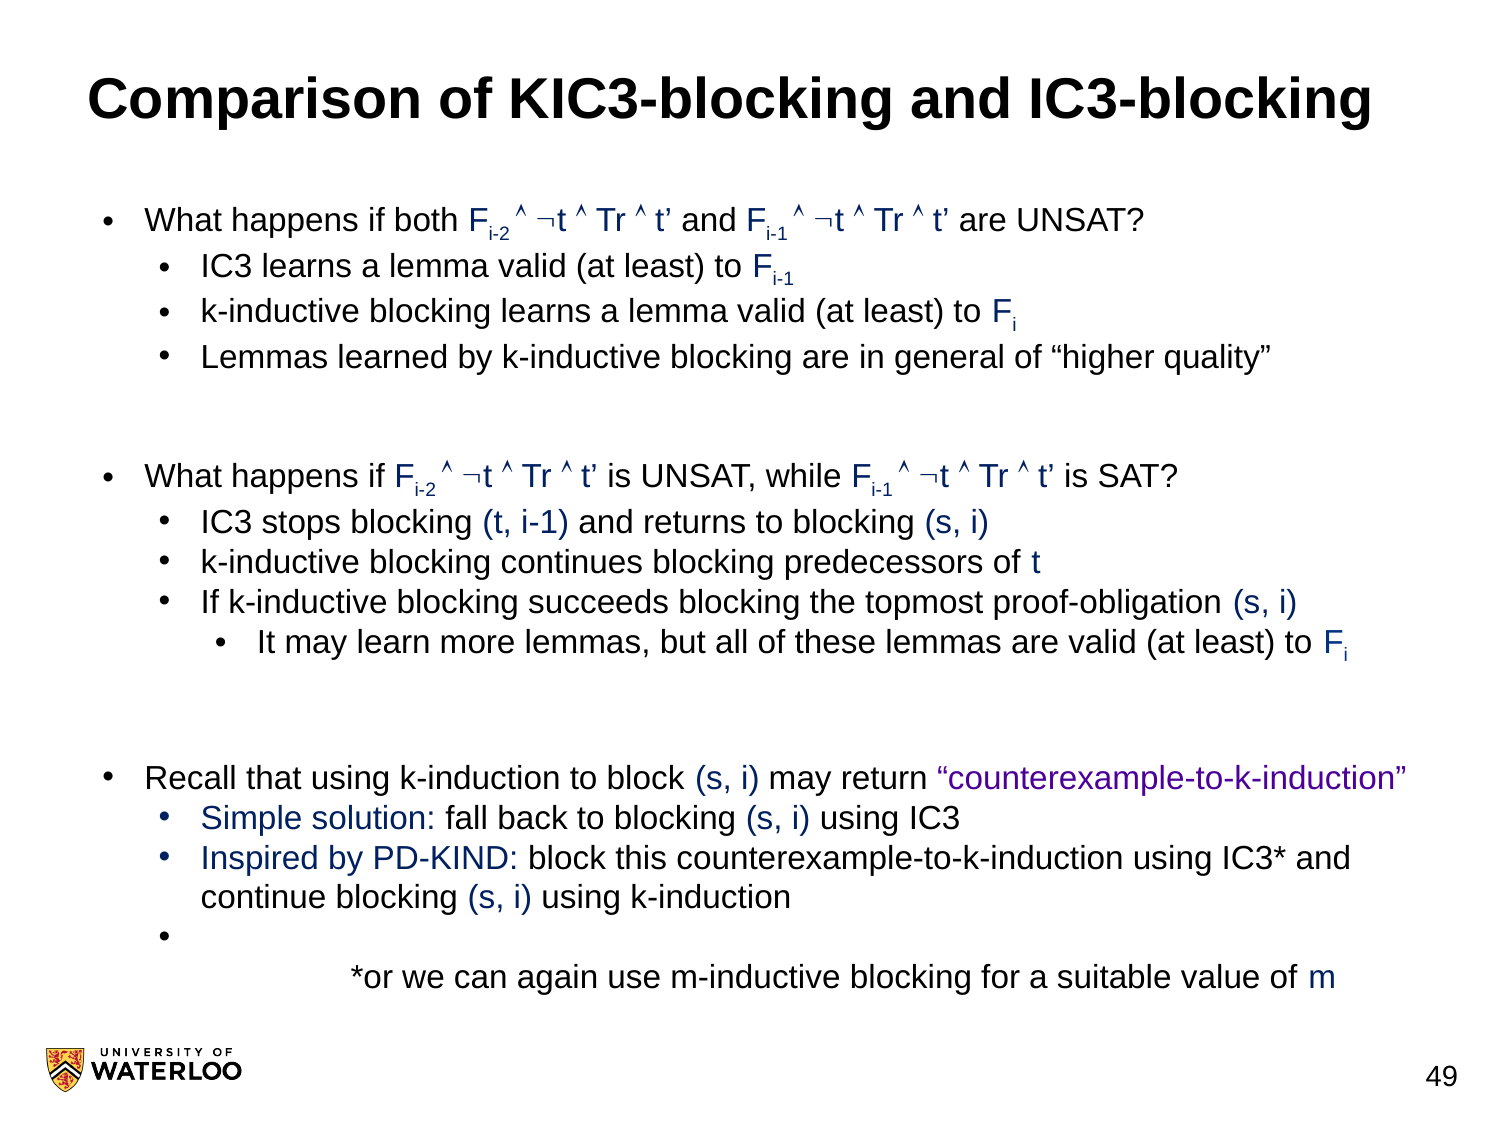

# Comparison of KIC3-blocking and IC3-blocking
What happens if both Fi-2 ∧ ¬t ∧ Tr ∧ t’ and Fi-1 ∧ ¬t ∧ Tr ∧ t’ are UNSAT?
IC3 learns a lemma valid (at least) to Fi-1
k-inductive blocking learns a lemma valid (at least) to Fi
Lemmas learned by k-inductive blocking are in general of “higher quality”

What happens if Fi-2 ∧ ¬t ∧ Tr ∧ t’ is UNSAT, while Fi-1 ∧ ¬t ∧ Tr ∧ t’ is SAT?
IC3 stops blocking (t, i-1) and returns to blocking (s, i)
k-inductive blocking continues blocking predecessors of t
If k-inductive blocking succeeds blocking the topmost proof-obligation (s, i)
It may learn more lemmas, but all of these lemmas are valid (at least) to Fi

Recall that using k-induction to block (s, i) may return “counterexample-to-k-induction”
Simple solution: fall back to blocking (s, i) using IC3
Inspired by PD-KIND: block this counterexample-to-k-induction using IC3* and continue blocking (s, i) using k-induction
	*or we can again use m-inductive blocking for a suitable value of m